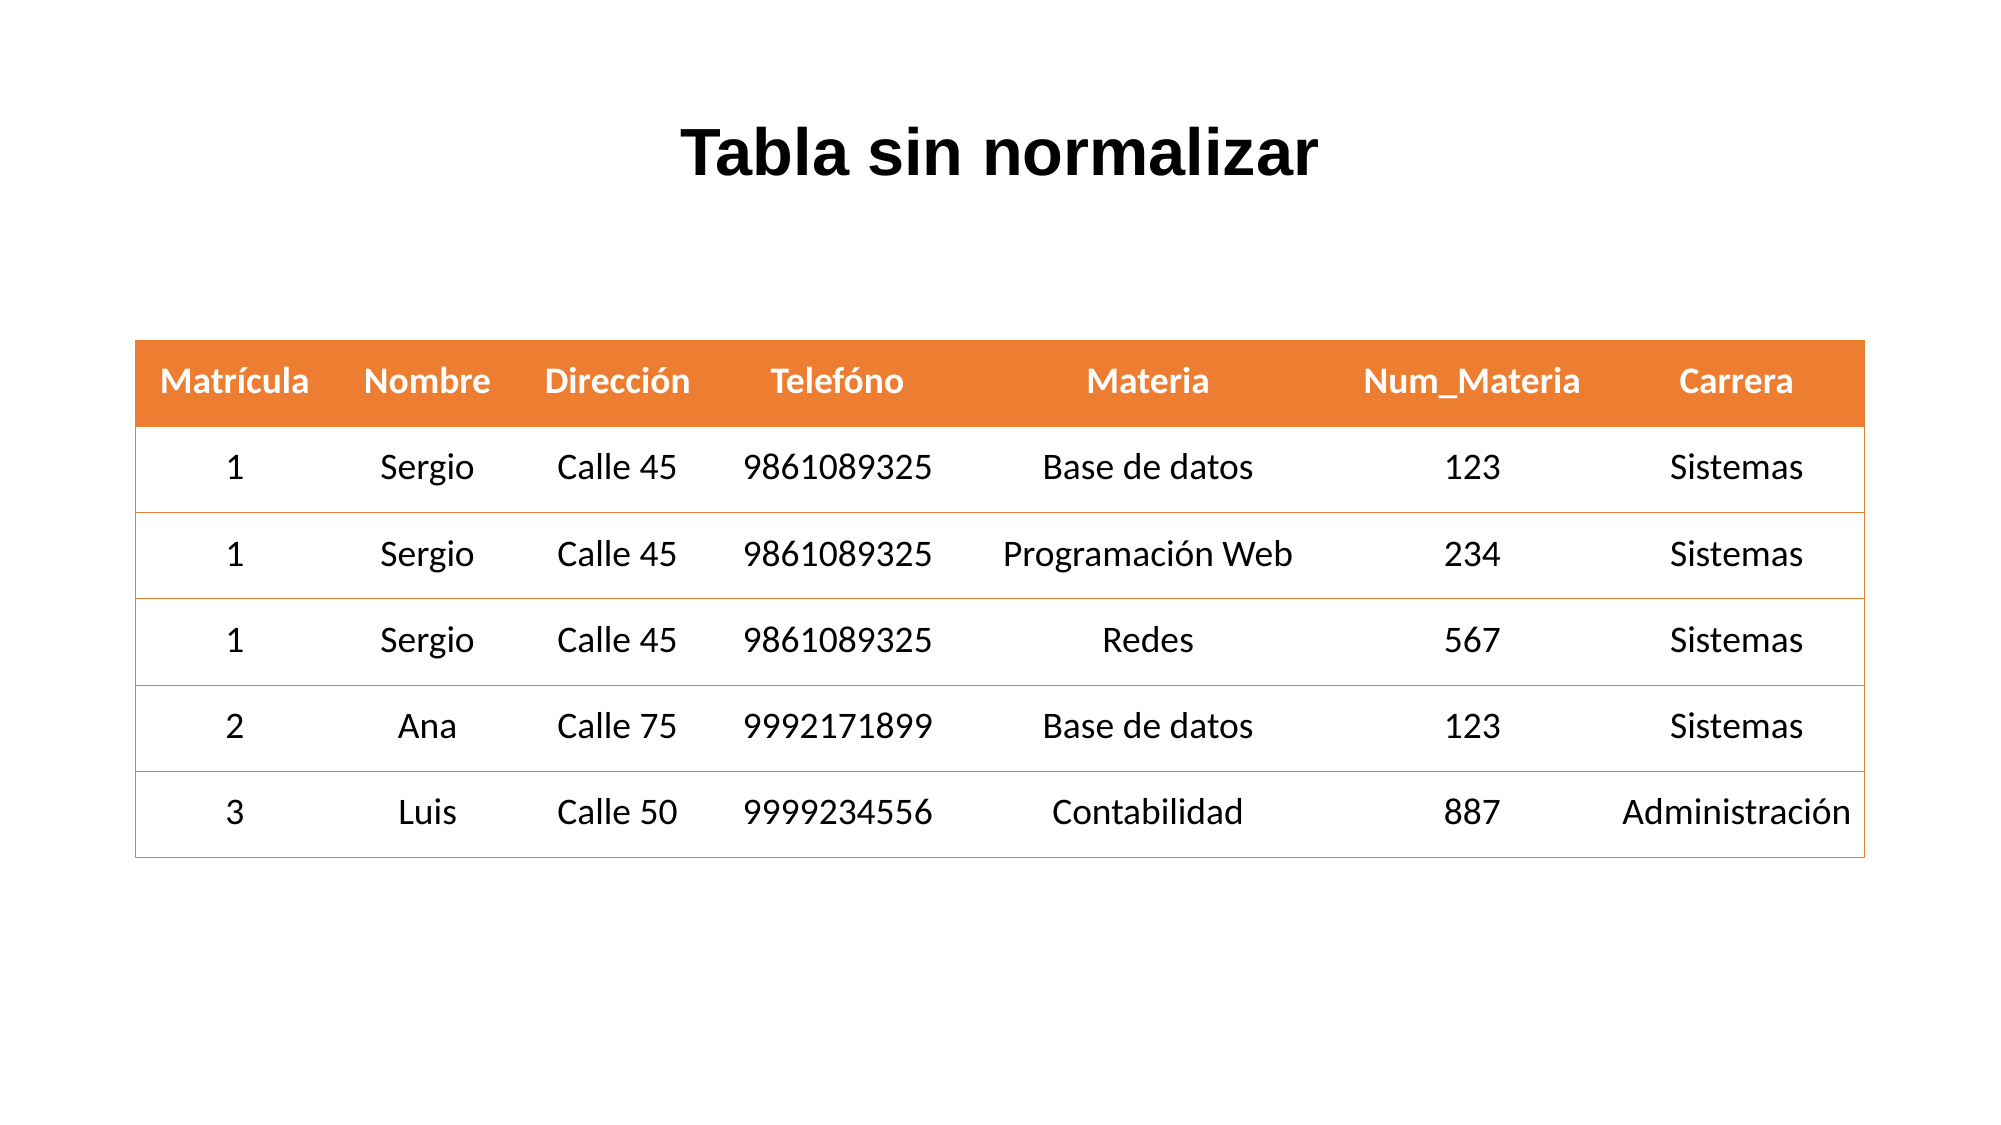

Tabla sin normalizar
| Matrícula | Nombre | Dirección | Telefóno | Materia | Num\_Materia | Carrera |
| --- | --- | --- | --- | --- | --- | --- |
| 1 | Sergio | Calle 45 | 9861089325 | Base de datos | 123 | Sistemas |
| 1 | Sergio | Calle 45 | 9861089325 | Programación Web | 234 | Sistemas |
| 1 | Sergio | Calle 45 | 9861089325 | Redes | 567 | Sistemas |
| 2 | Ana | Calle 75 | 9992171899 | Base de datos | 123 | Sistemas |
| 3 | Luis | Calle 50 | 9999234556 | Contabilidad | 887 | Administración |